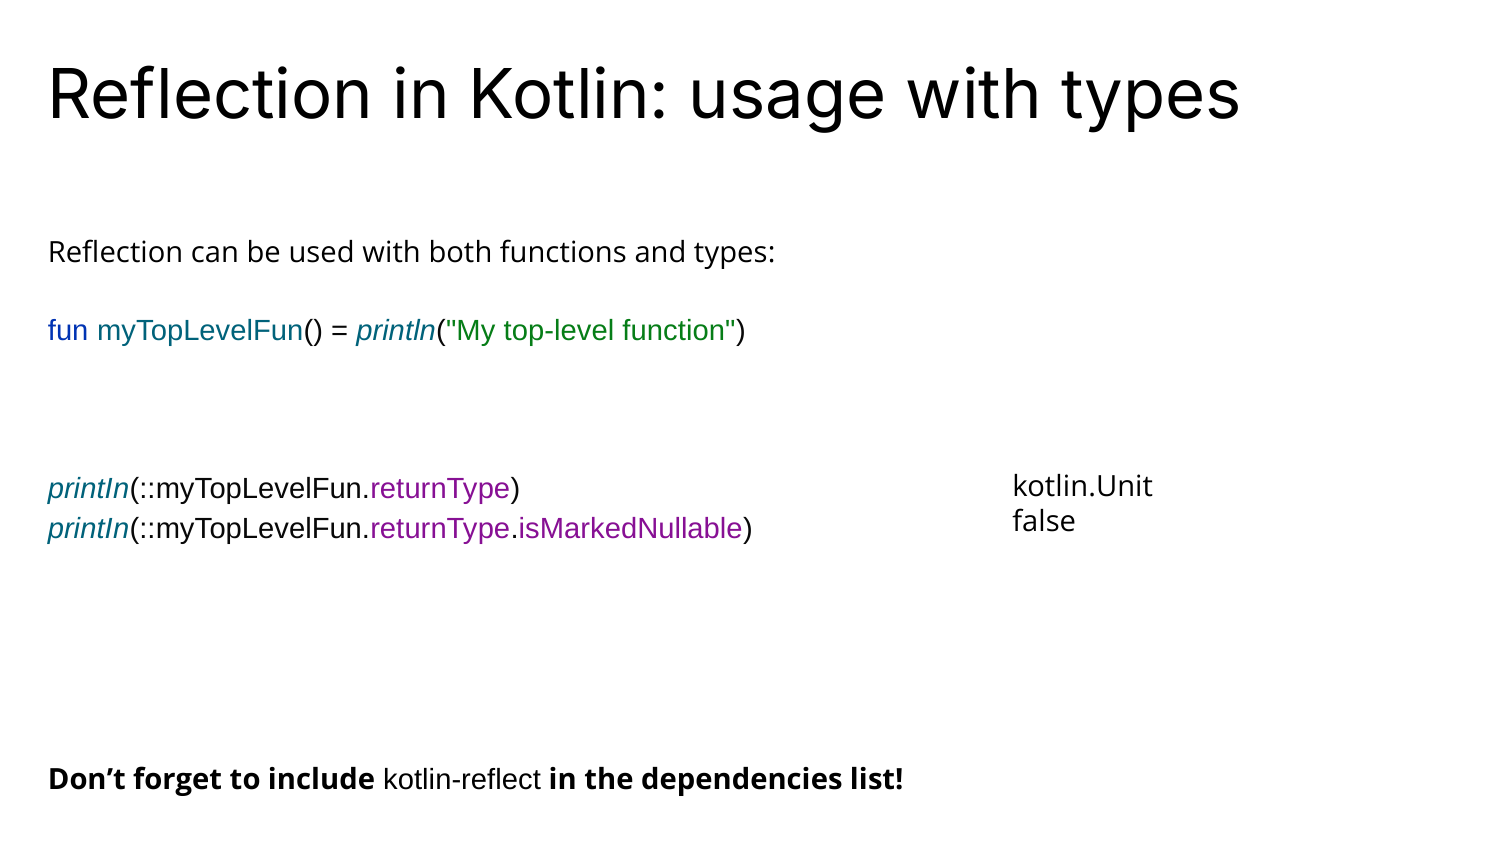

# Reflection in Kotlin: usage with types
Reflection can be used with both functions and types:
fun myTopLevelFun() = println("My top-level function")
printIn(::myTopLevelFun.returnType)
printIn(::myTopLevelFun.returnType.isMarkedNullable)

kotlin.Unit false
Don’t forget to include kotlin-reflect in the dependencies list!